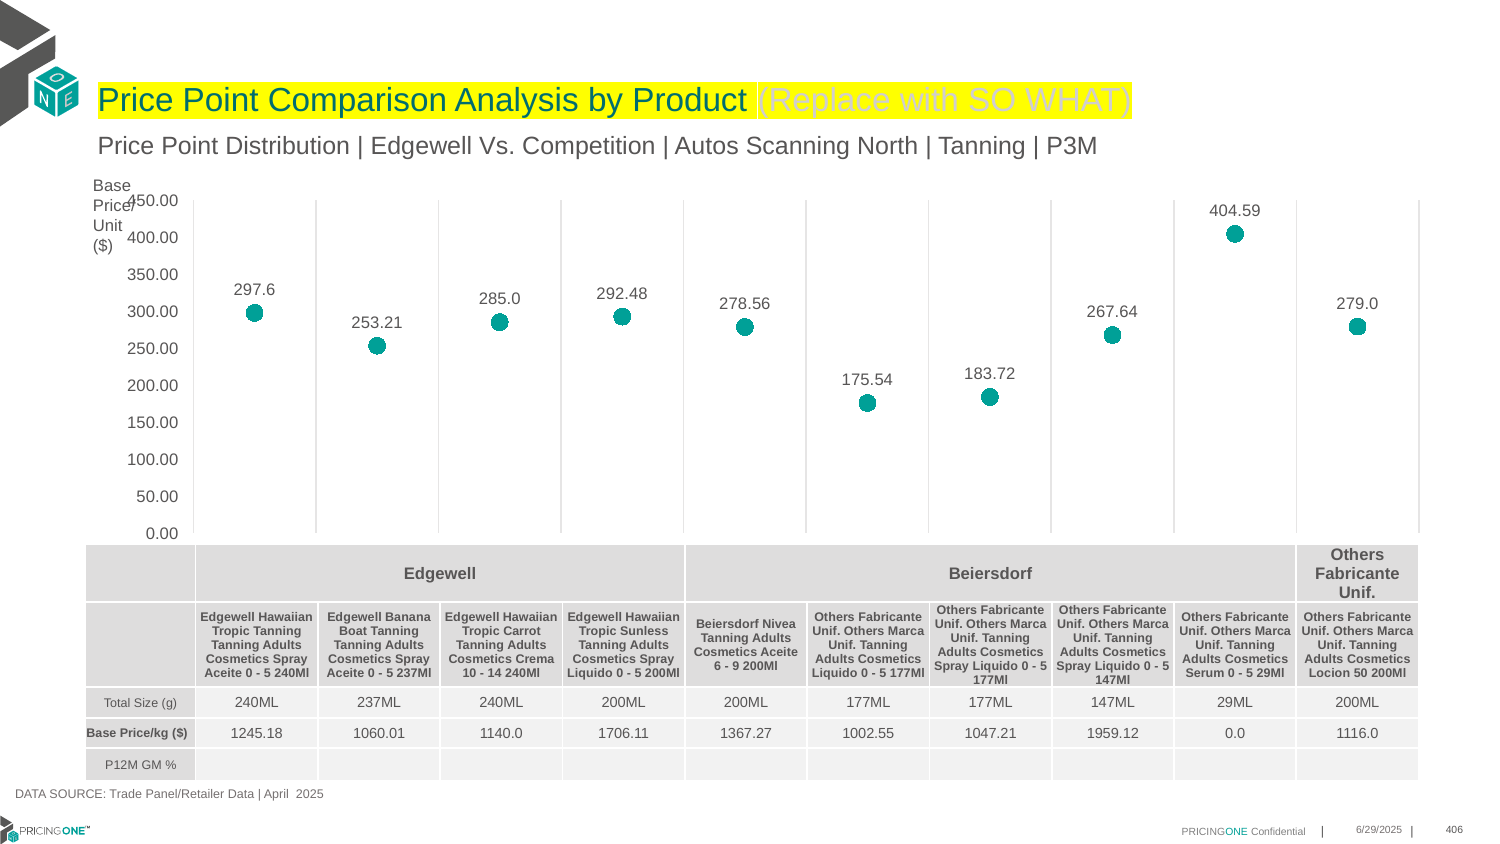

# Price Point Comparison Analysis by Product (Replace with SO WHAT)
Price Point Distribution | Edgewell Vs. Competition | Autos Scanning North | Tanning | P3M
Base Price/Unit ($)

### Chart

| Category | Base Price/Unit |
|---|---|
| Edgewell Hawaiian Tropic Tanning Tanning Adults Cosmetics Spray Aceite 0 - 5 240Ml | 297.6 |
| Edgewell Banana Boat Tanning Tanning Adults Cosmetics Spray Aceite 0 - 5 237Ml | 253.21 |
| Edgewell Hawaiian Tropic Carrot Tanning Adults Cosmetics Crema 10 - 14 240Ml | 285.0 |
| Edgewell Hawaiian Tropic Sunless Tanning Adults Cosmetics Spray Liquido 0 - 5 200Ml | 292.48 |
| Beiersdorf Nivea Tanning Adults Cosmetics Aceite 6 - 9 200Ml | 278.56 |
| Others Fabricante Unif. Others Marca Unif. Tanning Adults Cosmetics Liquido 0 - 5 177Ml | 175.54 |
| Others Fabricante Unif. Others Marca Unif. Tanning Adults Cosmetics Spray Liquido 0 - 5 177Ml | 183.72 |
| Others Fabricante Unif. Others Marca Unif. Tanning Adults Cosmetics Spray Liquido 0 - 5 147Ml | 267.64 |
| Others Fabricante Unif. Others Marca Unif. Tanning Adults Cosmetics Serum 0 - 5 29Ml | 404.59 |
| Others Fabricante Unif. Others Marca Unif. Tanning Adults Cosmetics Locion 50 200Ml | 279.0 |
|  | Edgewell | Edgewell | Edgewell | Edgewell | Beiersdorf | Others Fabricante Unif. | Others Fabricante Unif. | Others Fabricante Unif. | Others Fabricante Unif. | Others Fabricante Unif. |
| --- | --- | --- | --- | --- | --- | --- | --- | --- | --- | --- |
|  | Edgewell Hawaiian Tropic Tanning Tanning Adults Cosmetics Spray Aceite 0 - 5 240Ml | Edgewell Banana Boat Tanning Tanning Adults Cosmetics Spray Aceite 0 - 5 237Ml | Edgewell Hawaiian Tropic Carrot Tanning Adults Cosmetics Crema 10 - 14 240Ml | Edgewell Hawaiian Tropic Sunless Tanning Adults Cosmetics Spray Liquido 0 - 5 200Ml | Beiersdorf Nivea Tanning Adults Cosmetics Aceite 6 - 9 200Ml | Others Fabricante Unif. Others Marca Unif. Tanning Adults Cosmetics Liquido 0 - 5 177Ml | Others Fabricante Unif. Others Marca Unif. Tanning Adults Cosmetics Spray Liquido 0 - 5 177Ml | Others Fabricante Unif. Others Marca Unif. Tanning Adults Cosmetics Spray Liquido 0 - 5 147Ml | Others Fabricante Unif. Others Marca Unif. Tanning Adults Cosmetics Serum 0 - 5 29Ml | Others Fabricante Unif. Others Marca Unif. Tanning Adults Cosmetics Locion 50 200Ml |
| Total Size (g) | 240ML | 237ML | 240ML | 200ML | 200ML | 177ML | 177ML | 147ML | 29ML | 200ML |
| Base Price/kg ($) | 1245.18 | 1060.01 | 1140.0 | 1706.11 | 1367.27 | 1002.55 | 1047.21 | 1959.12 | 0.0 | 1116.0 |
| P12M GM % |  |  |  |  |  |  |  |  |  |  |
DATA SOURCE: Trade Panel/Retailer Data | April  2025

6/29/2025
406